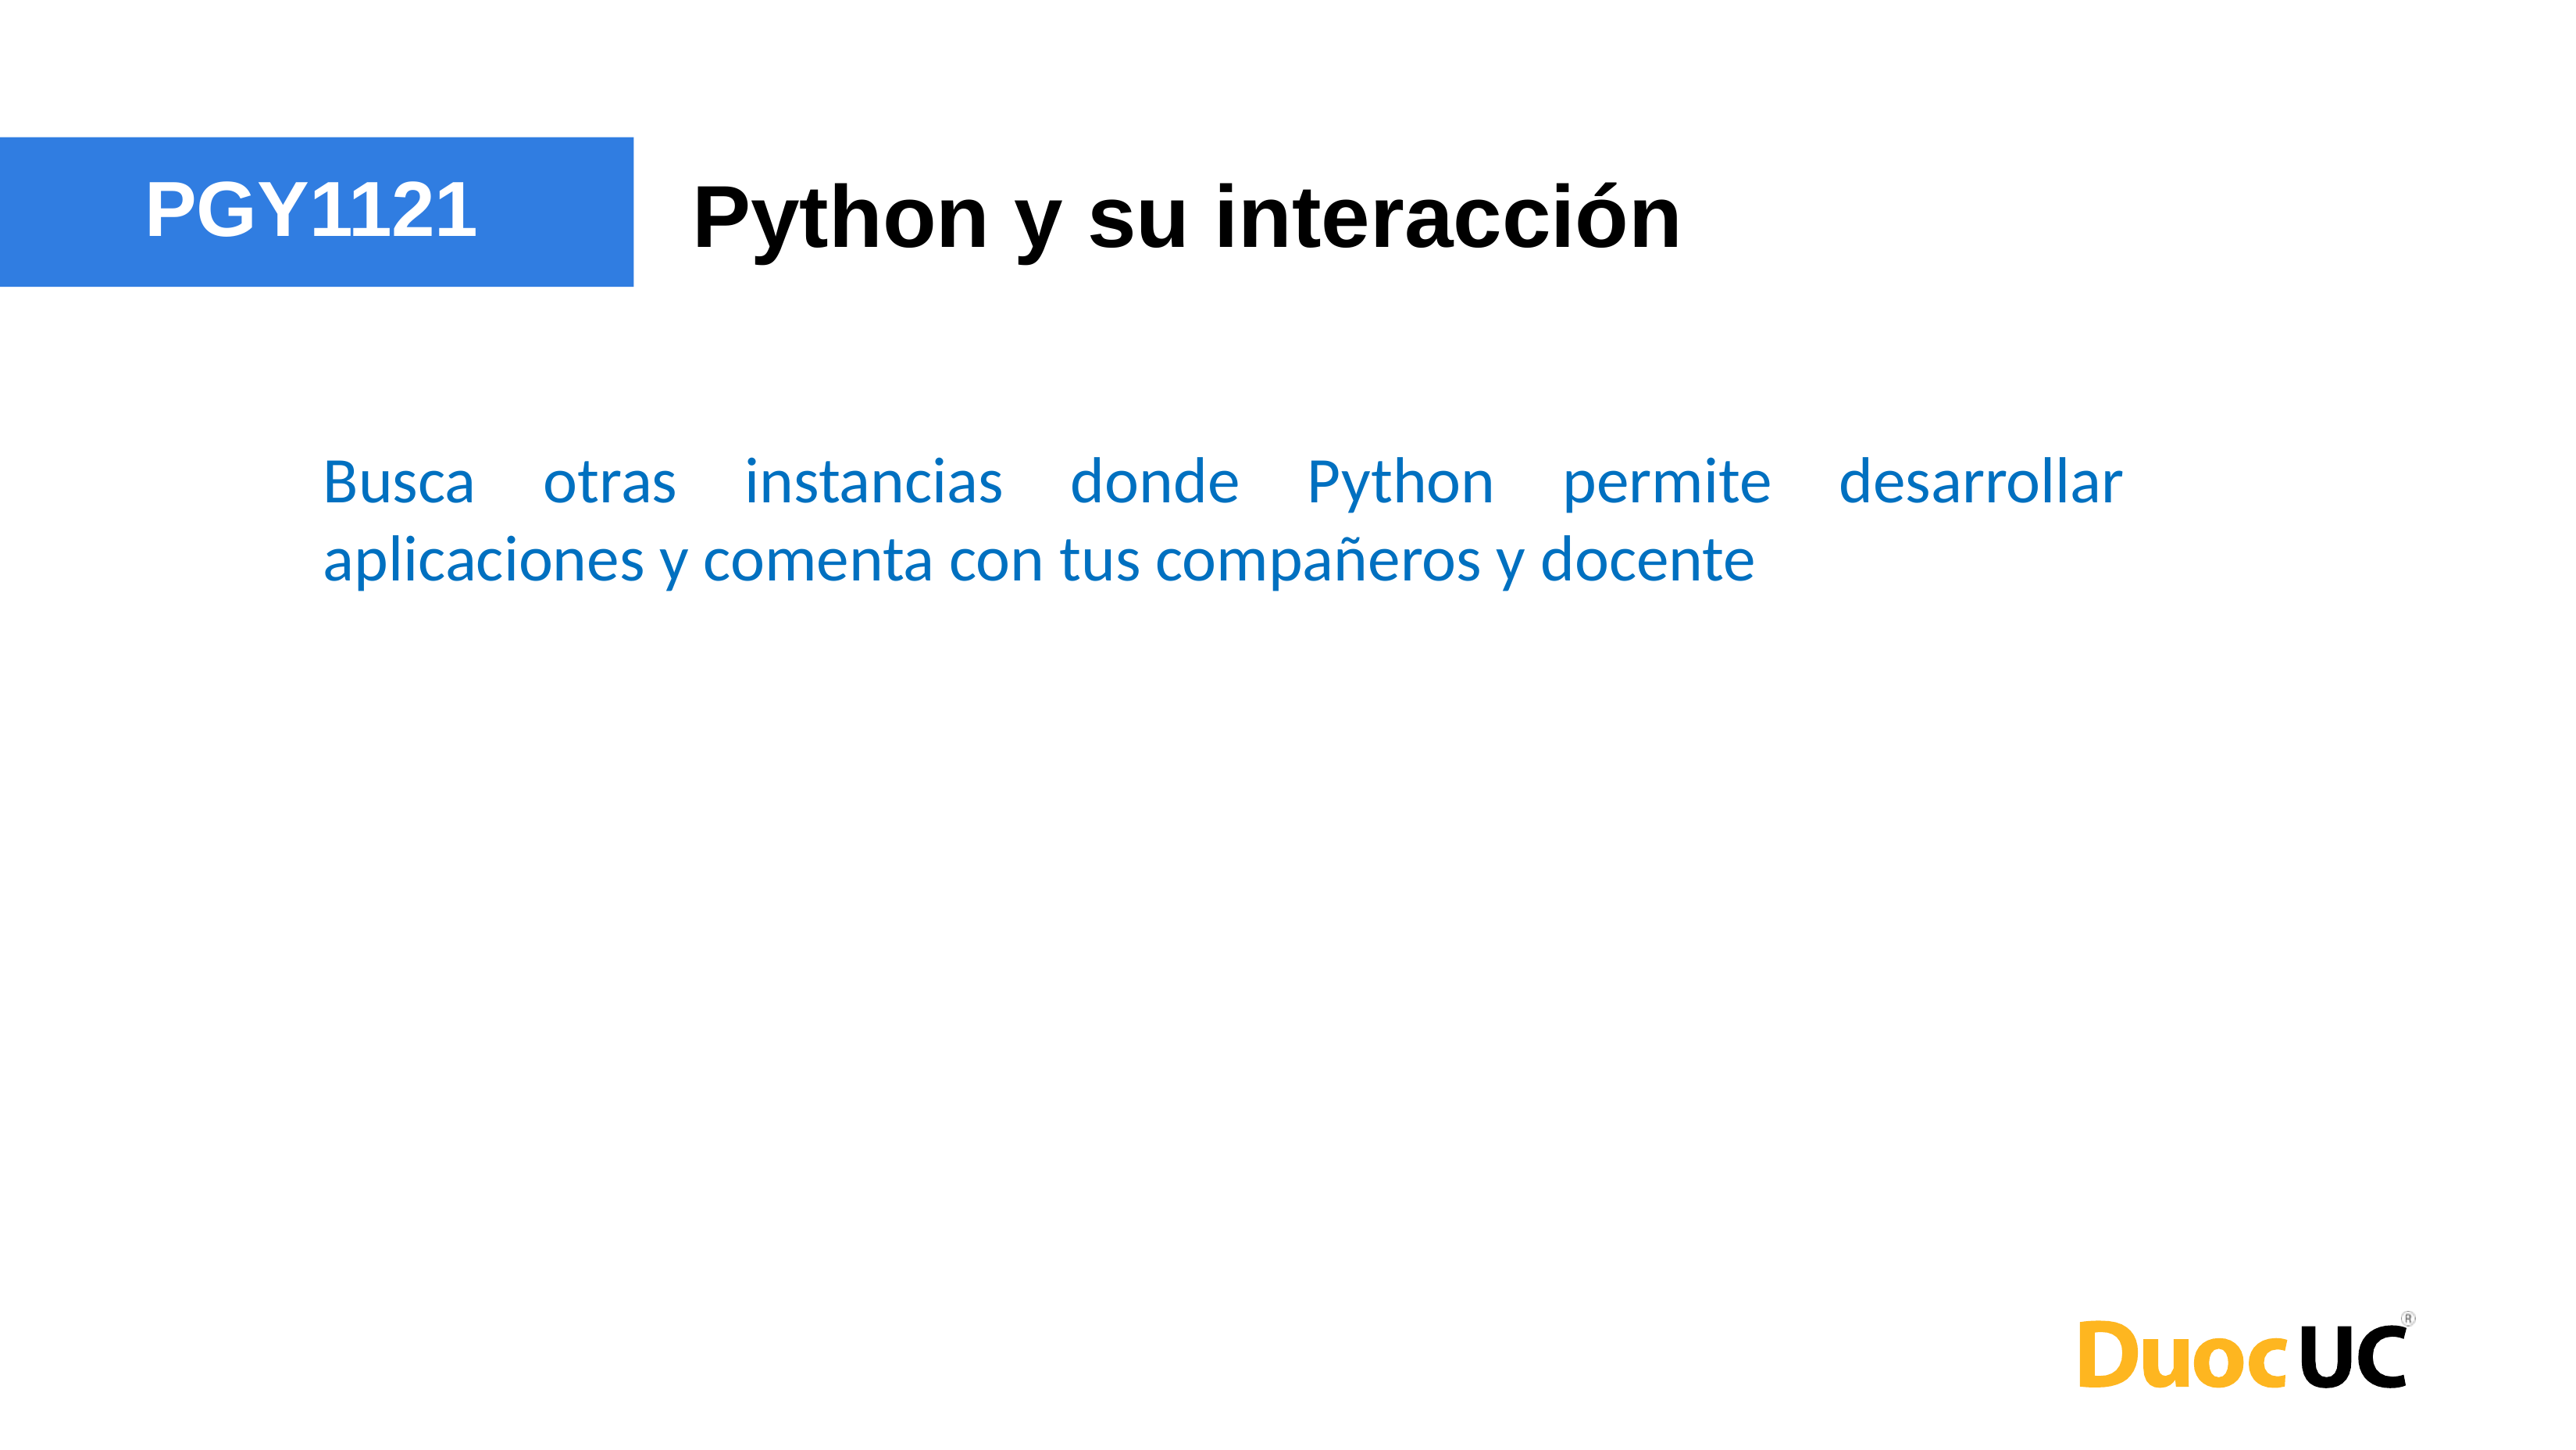

PGY1121
Python y su interacción
Busca otras instancias donde Python permite desarrollar aplicaciones y comenta con tus compañeros y docente